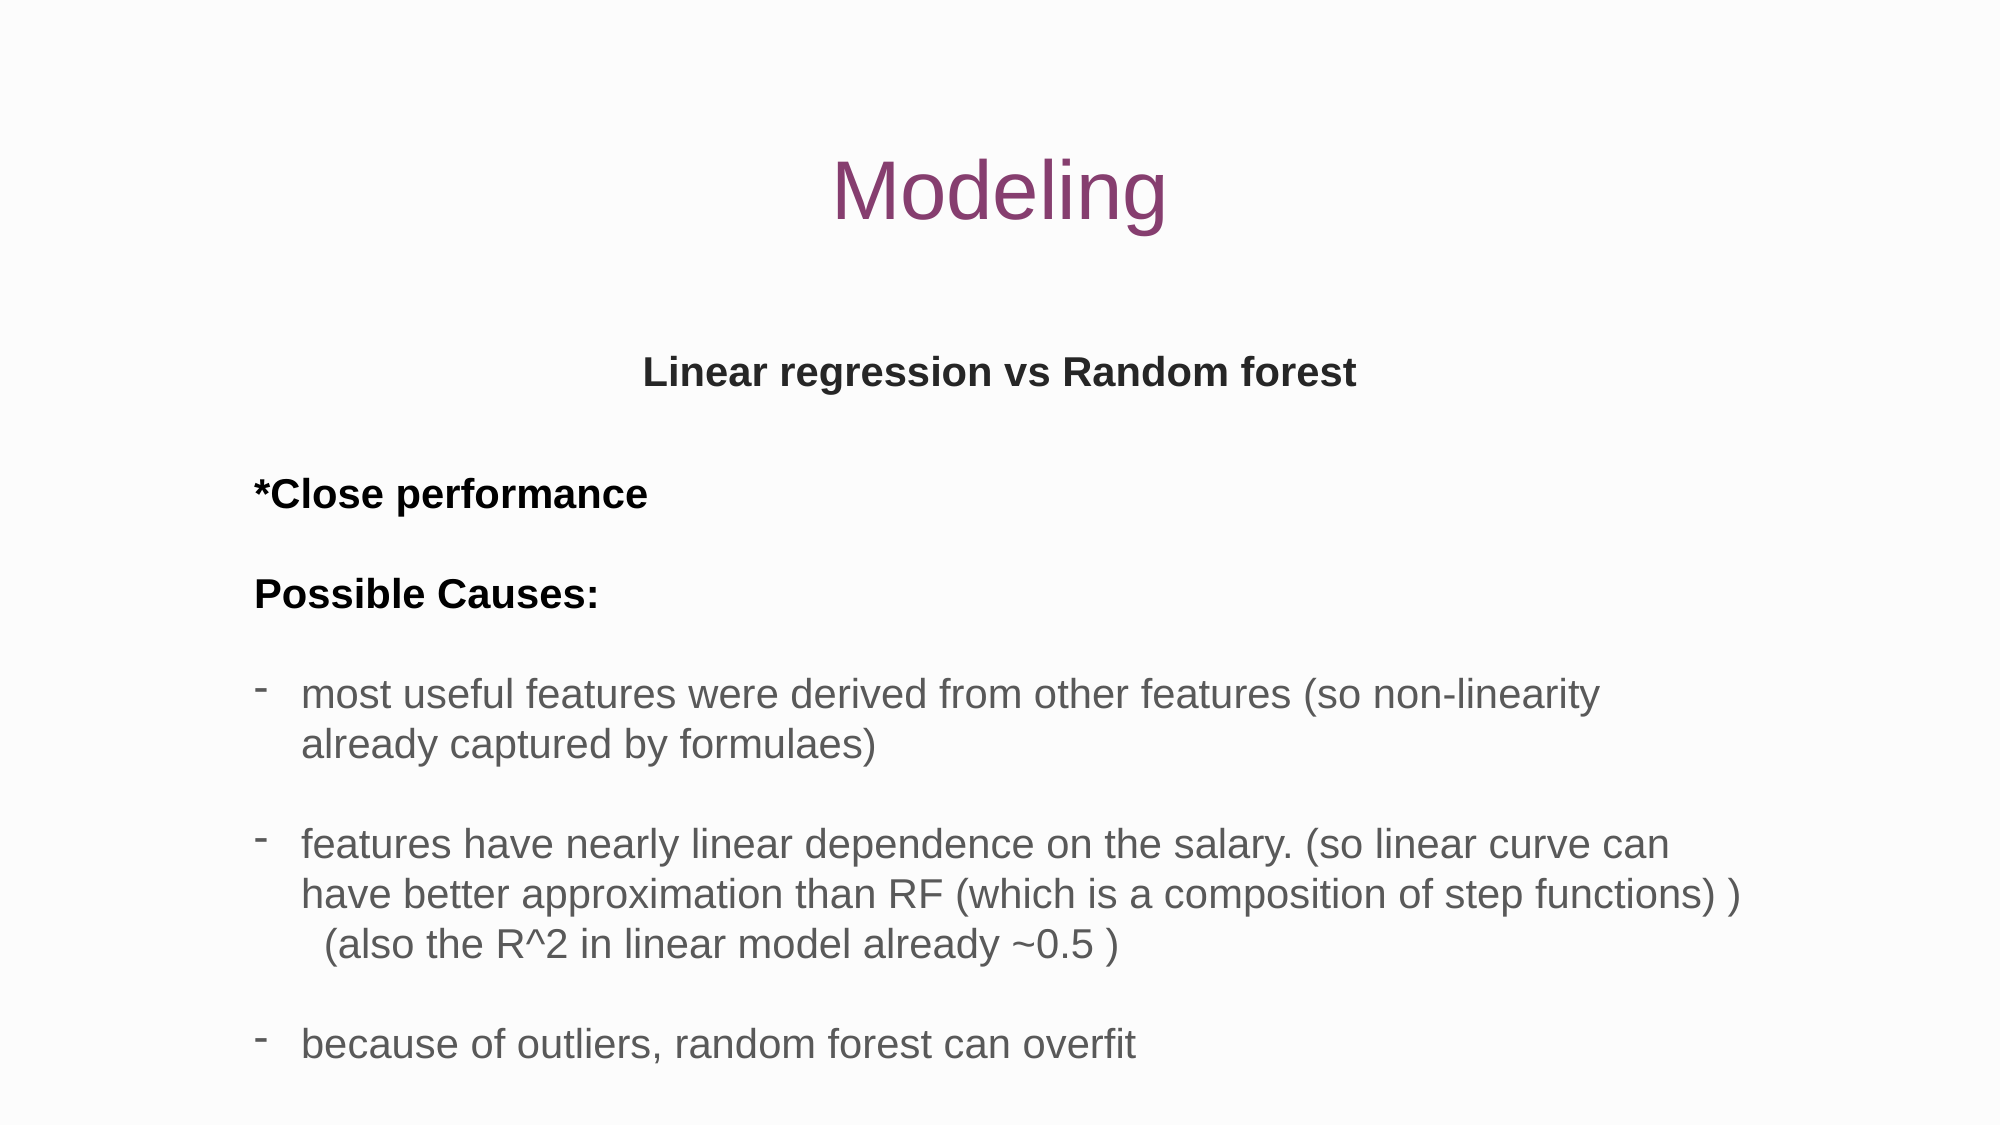

Modeling
Linear regression vs Random forest
*Close performance

Possible Causes:

most useful features were derived from other features (so non-linearity already captured by formulaes)

features have nearly linear dependence on the salary. (so linear curve can have better approximation than RF (which is a composition of step functions) )   (also the R^2 in linear model already ~0.5 )

because of outliers, random forest can overfit